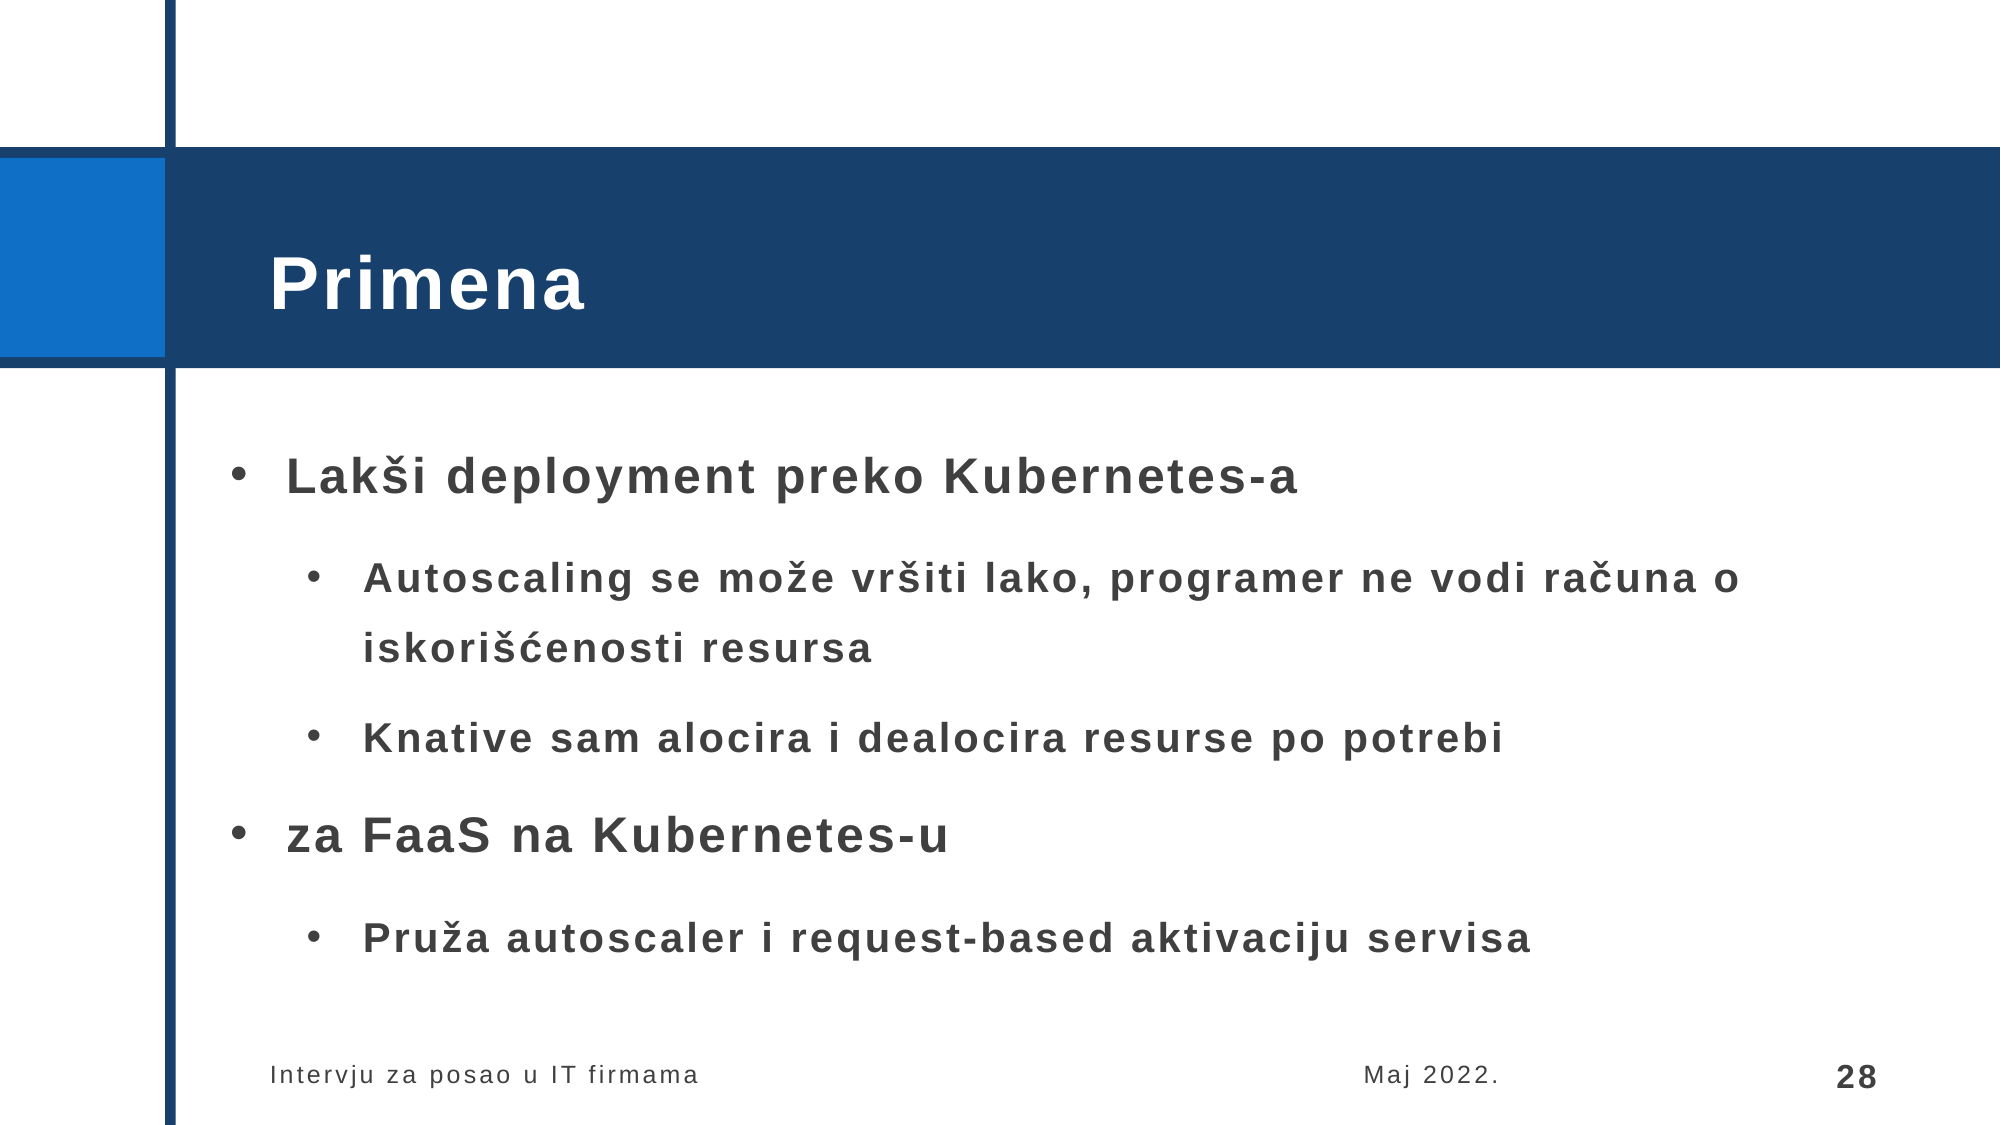

# Primena
Lakši deployment preko Kubernetes-a
Autoscaling se može vršiti lako, programer ne vodi računa o iskorišćenosti resursa
Knative sam alocira i dealocira resurse po potrebi
za FaaS na Kubernetes-u
Pruža autoscaler i request-based aktivaciju servisa
Intervju za posao u IT firmama
Maj 2022.
28